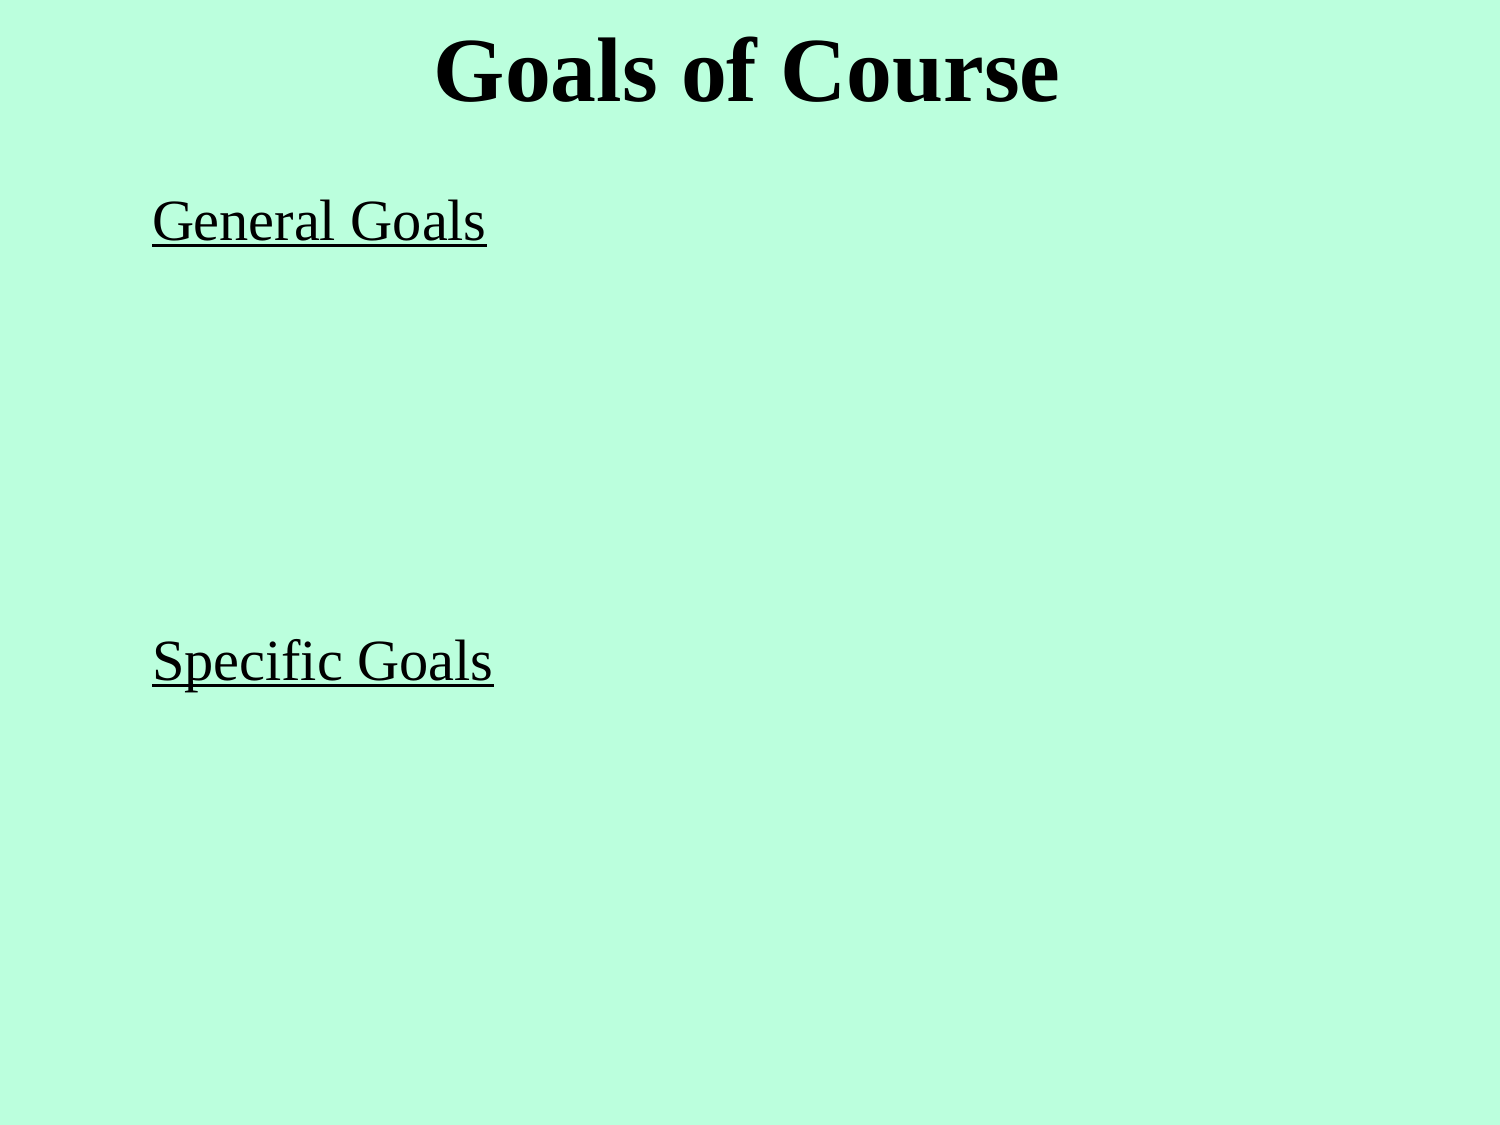

Goals of Course
General Goals
Specific Goals